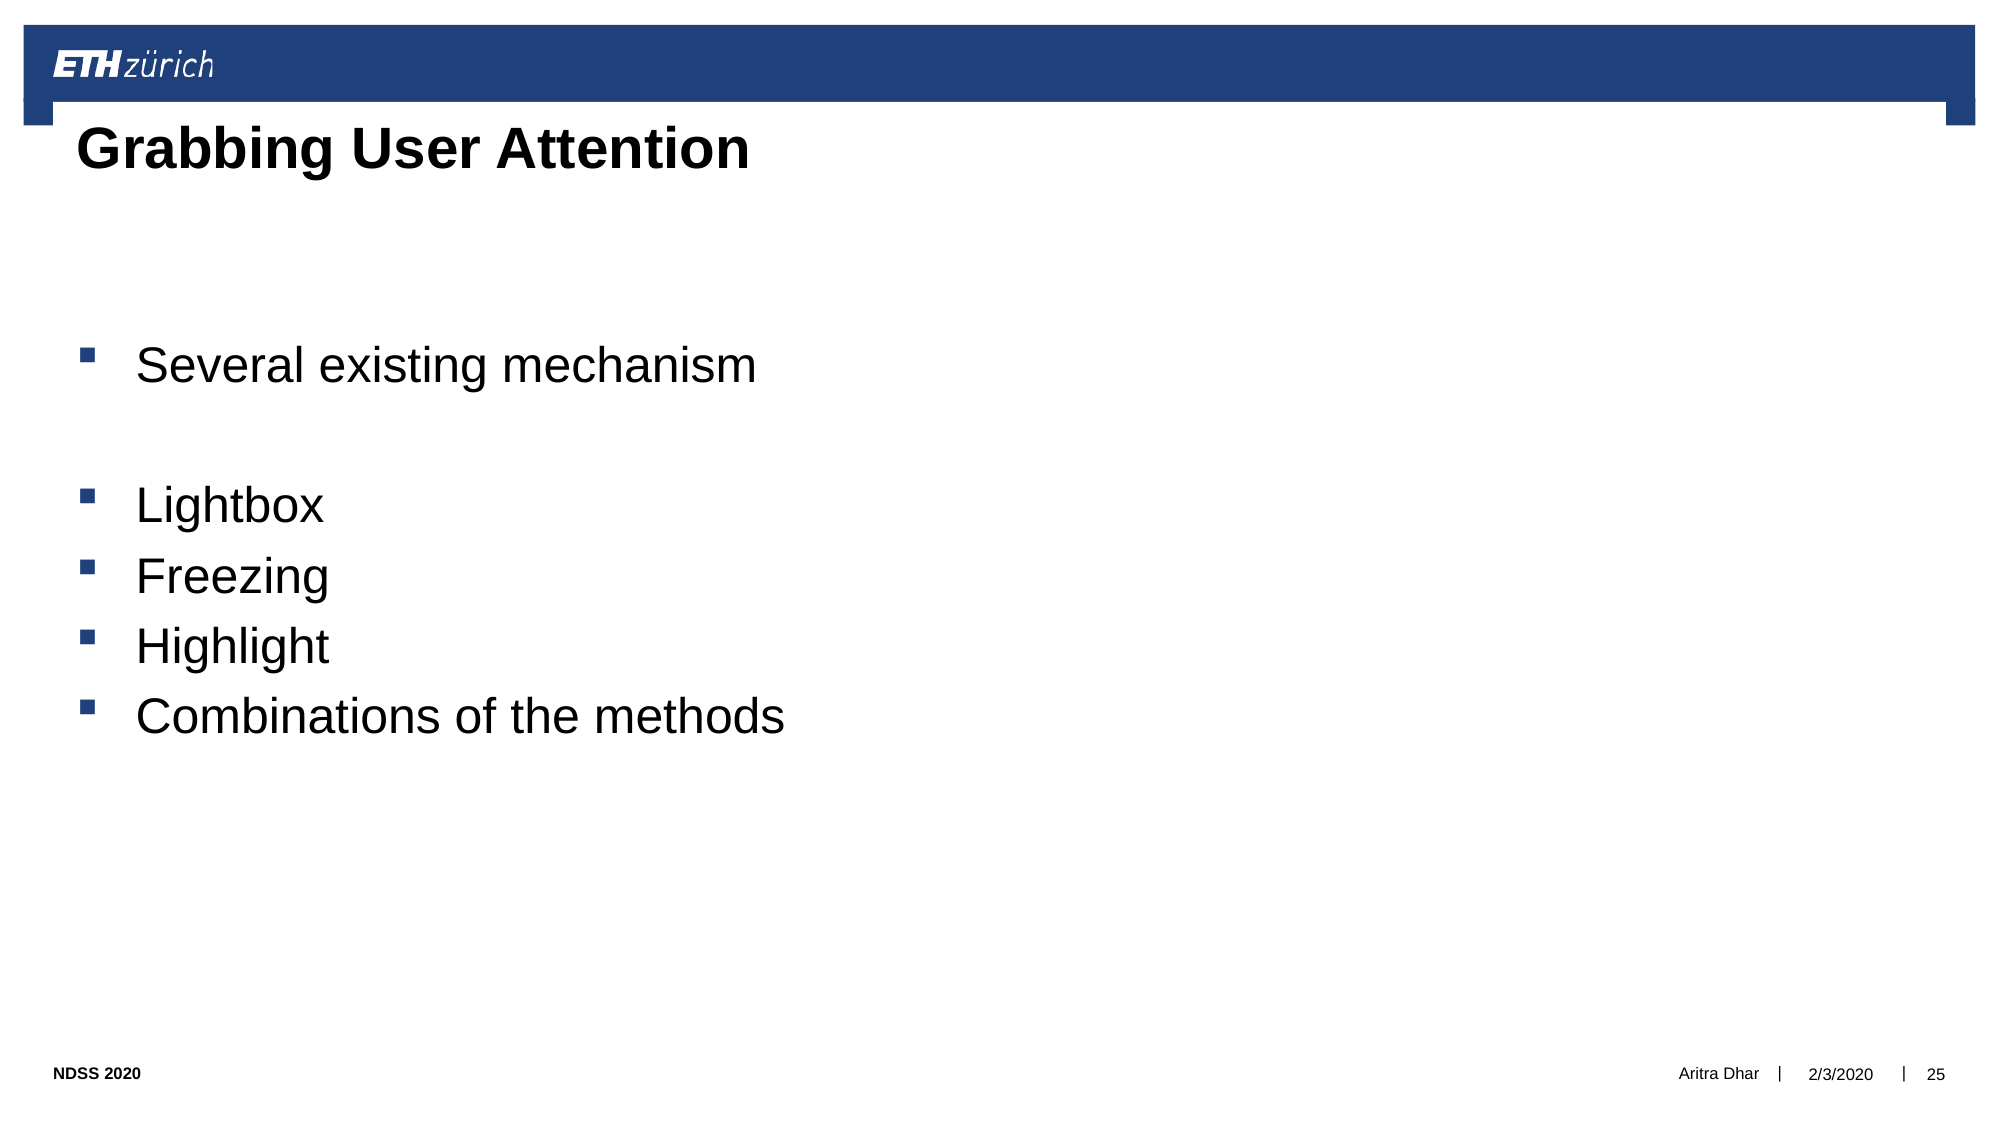

# Grabbing User Attention
Several existing mechanism

Lightbox
Freezing
Highlight
Combinations of the methods
Aritra Dhar
2/3/2020
25